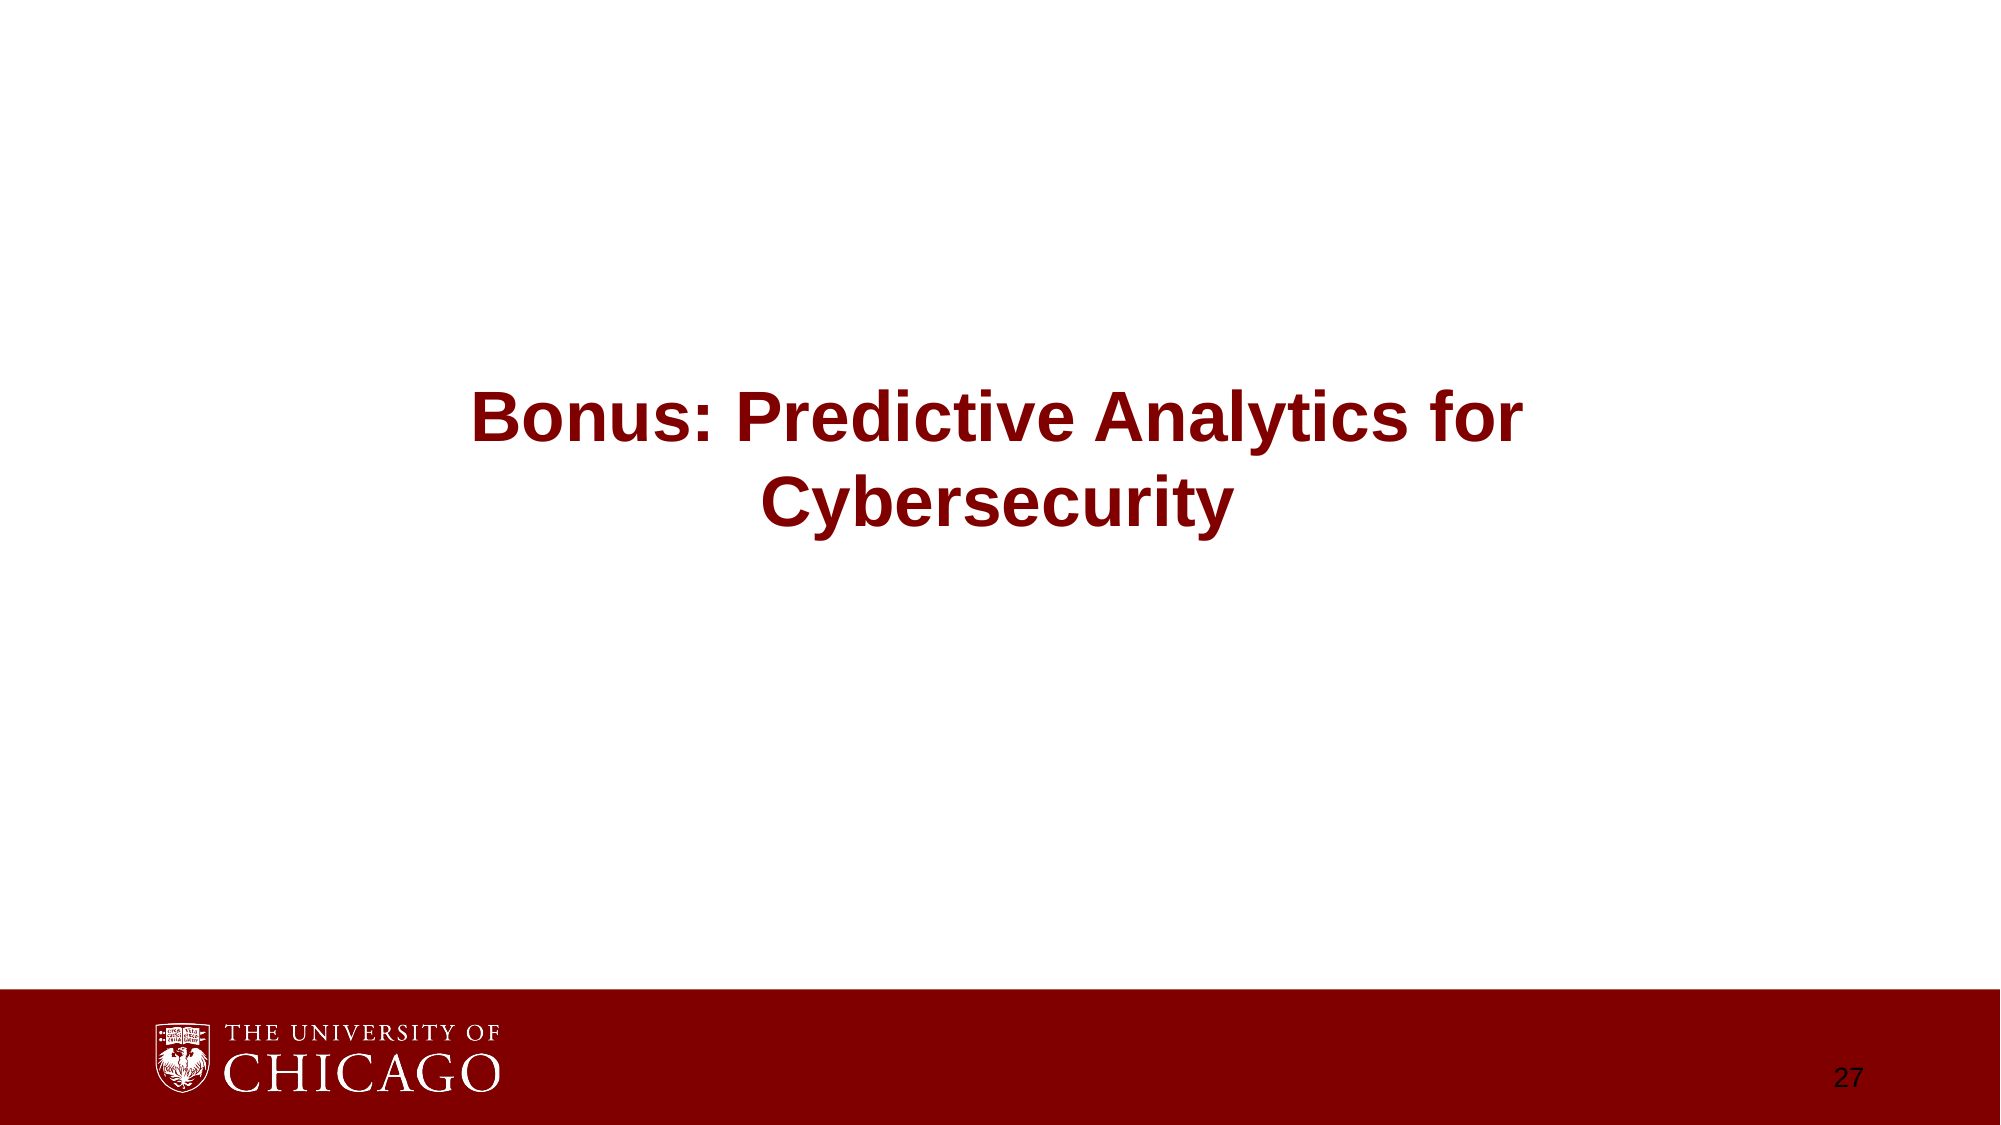

# Bonus: Predictive Analytics for Cybersecurity
27